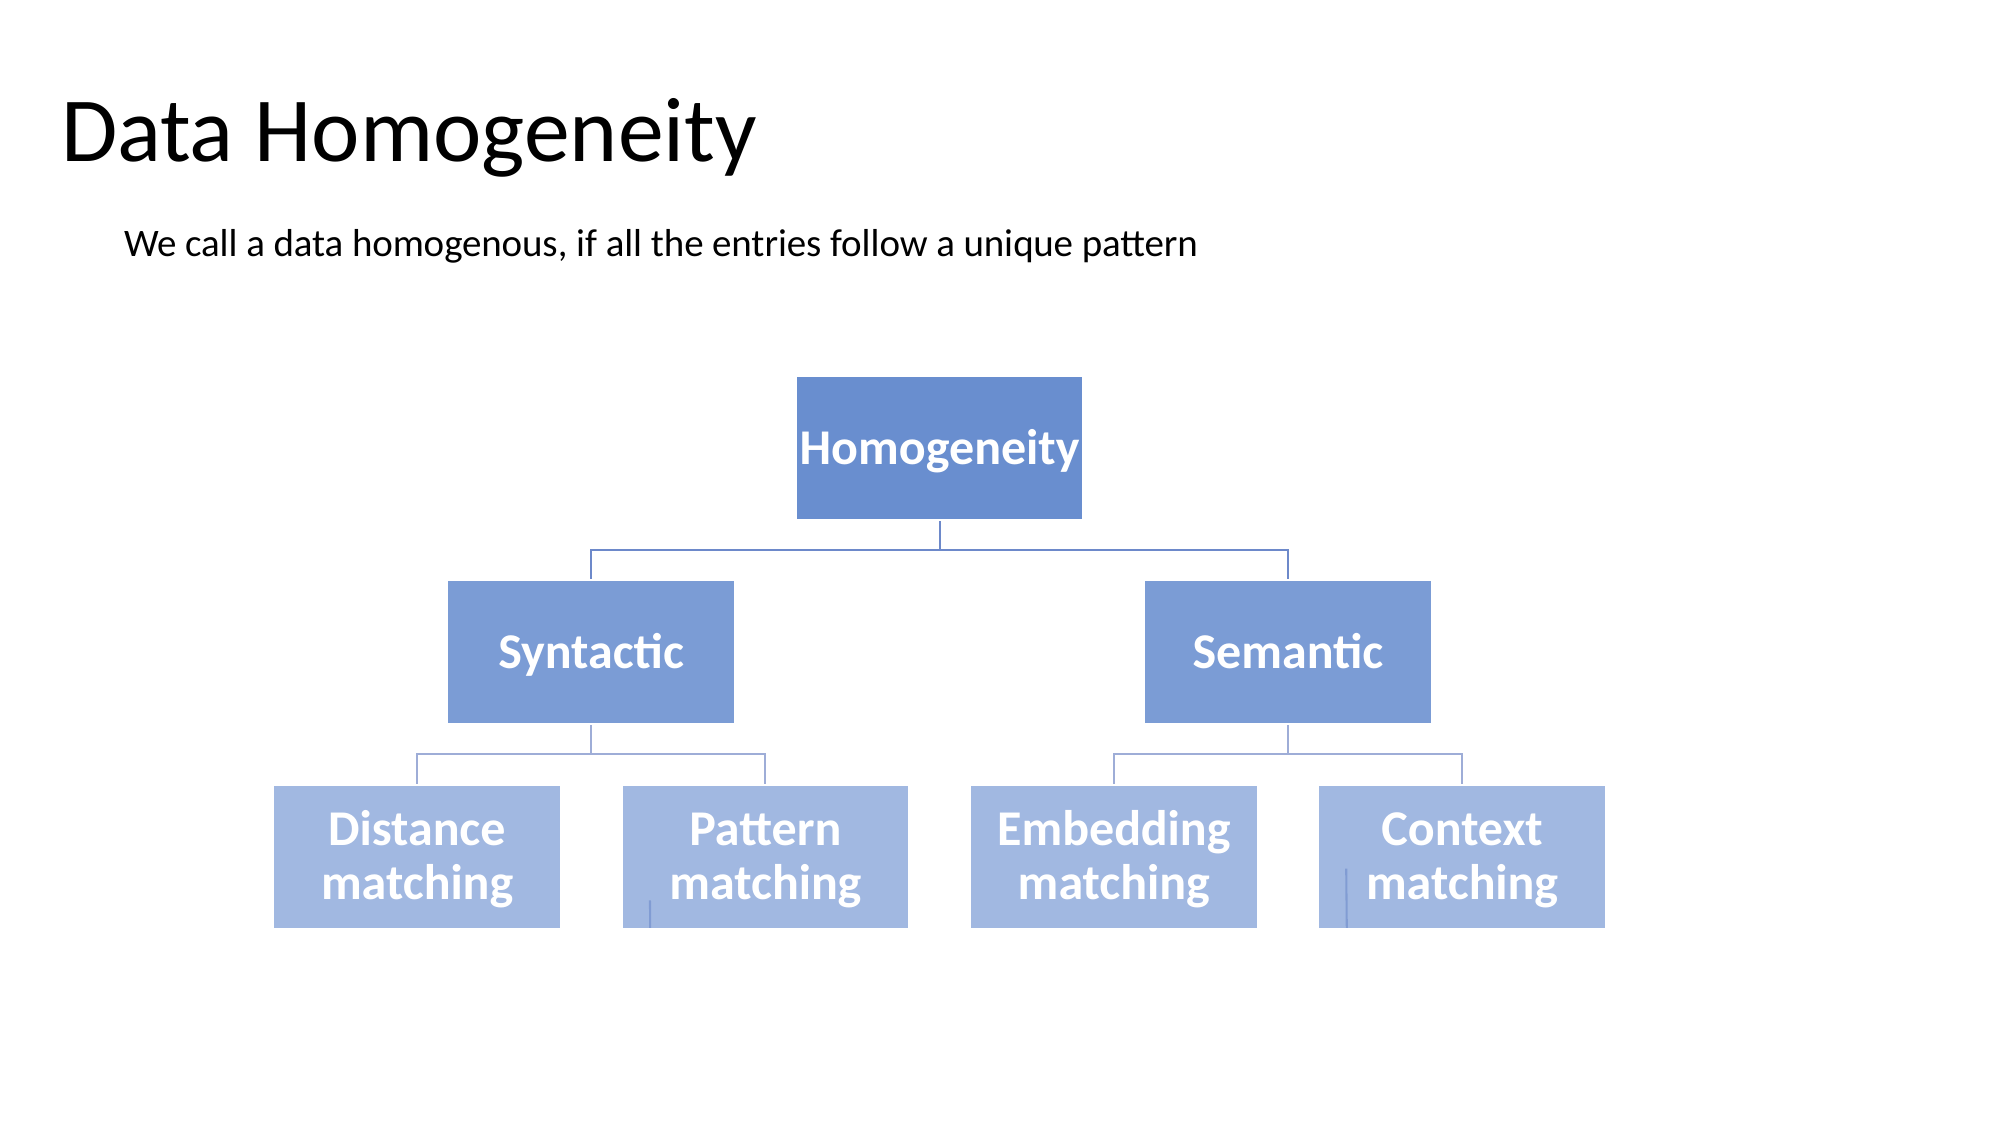

# Data Homogeneity
We call a data homogenous, if all the entries follow a unique pattern
Homogeneity
Syntactic
Distance matching
Pattern matching

Semantic
Embedding matching
Context matching